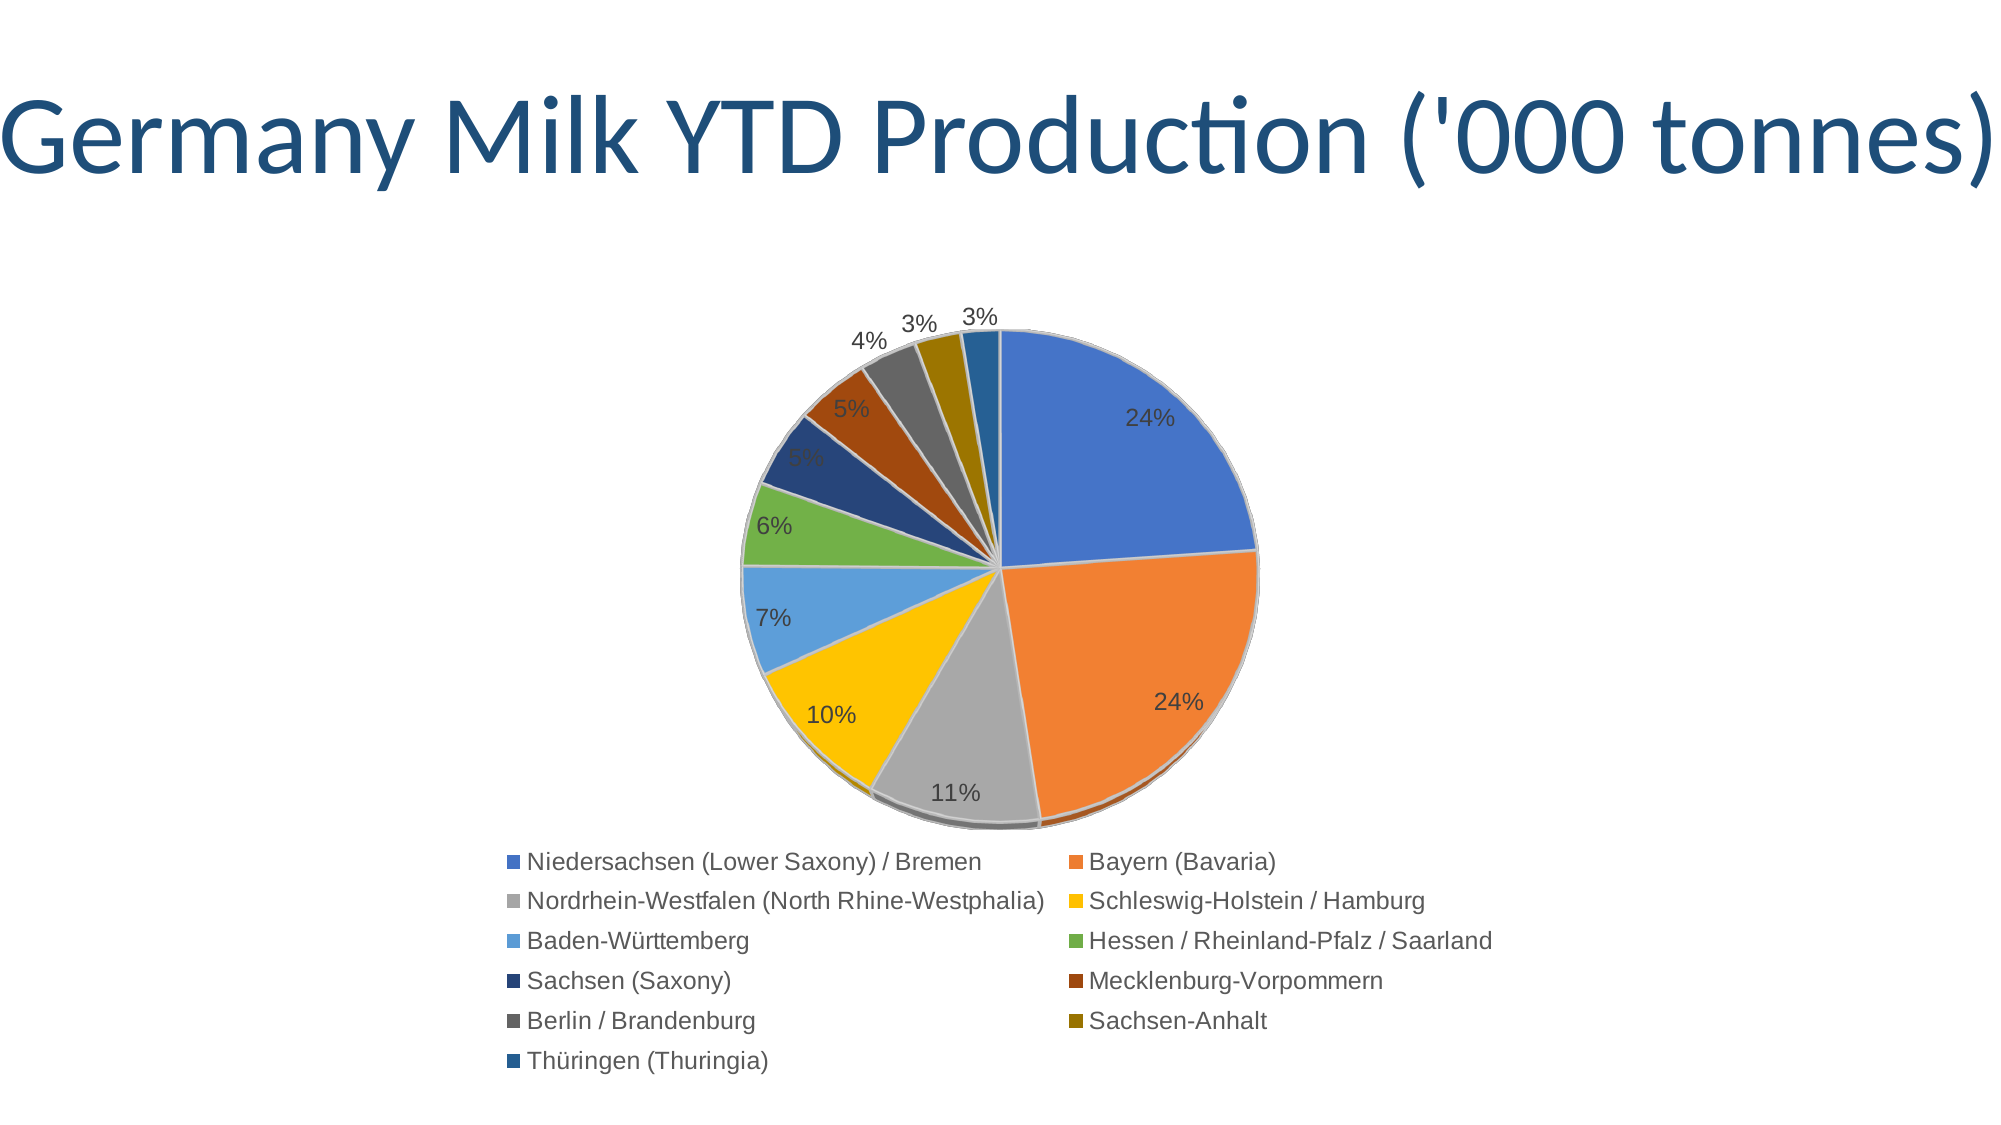

Germany Milk YTD Production ('000 tonnes)

[unsupported chart]